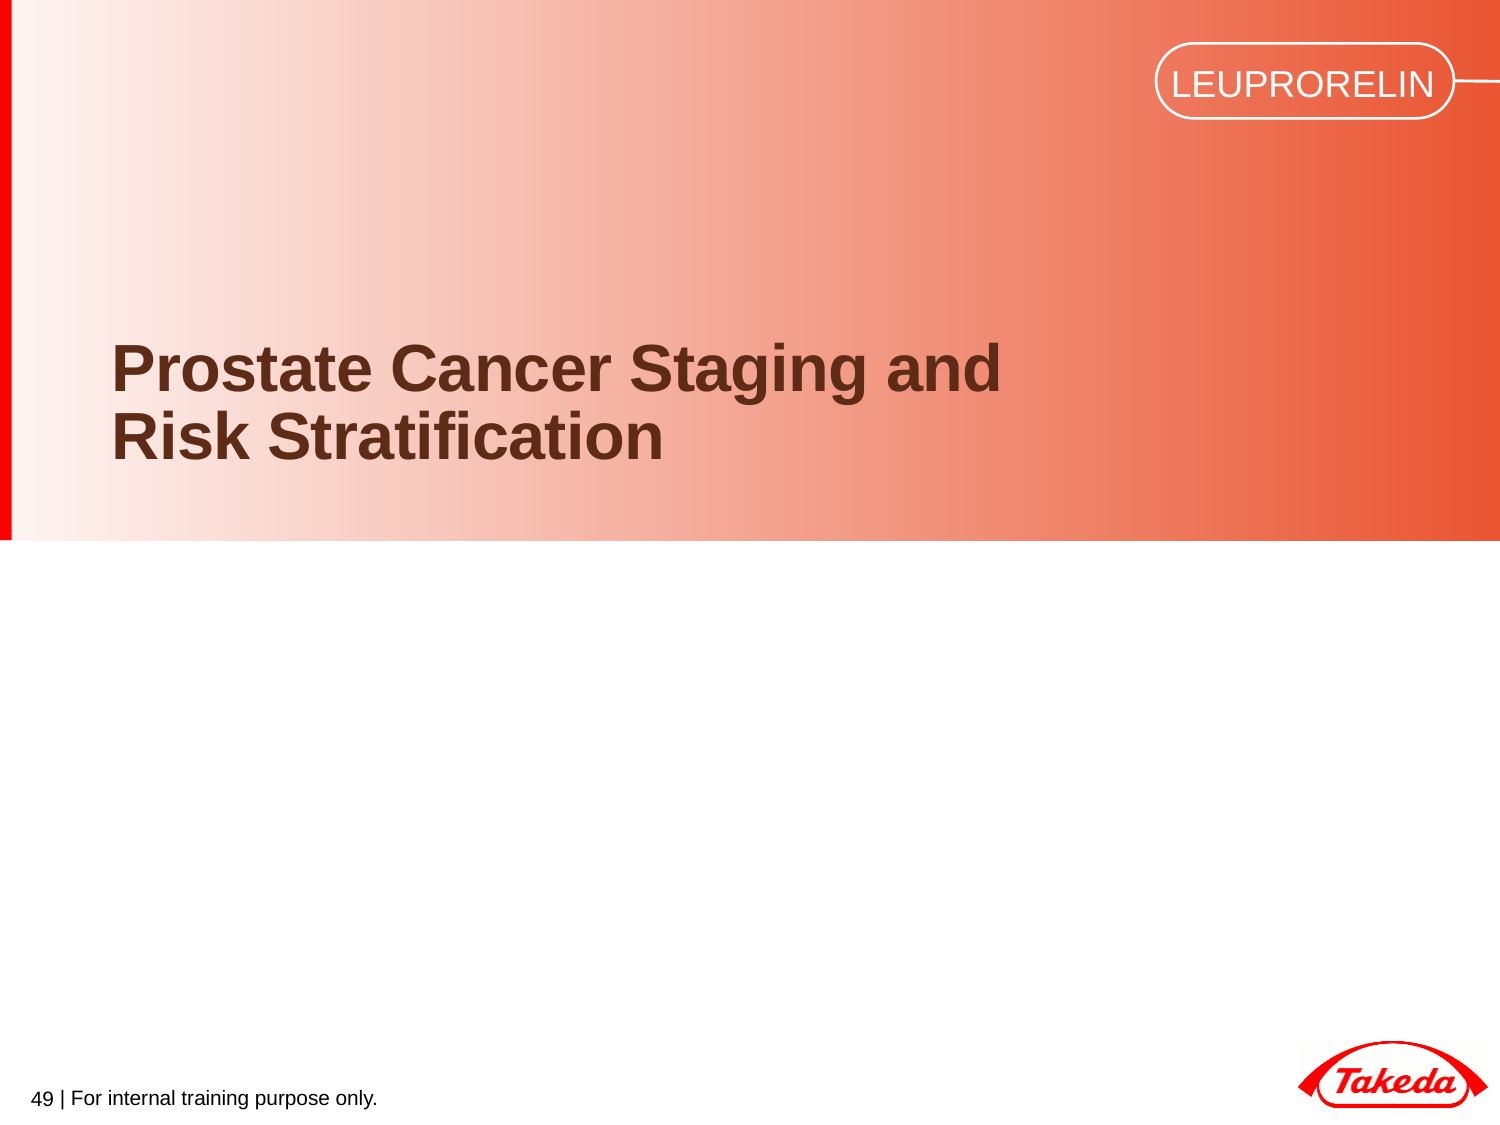

# Prostate Cancer Staging and Risk Stratification